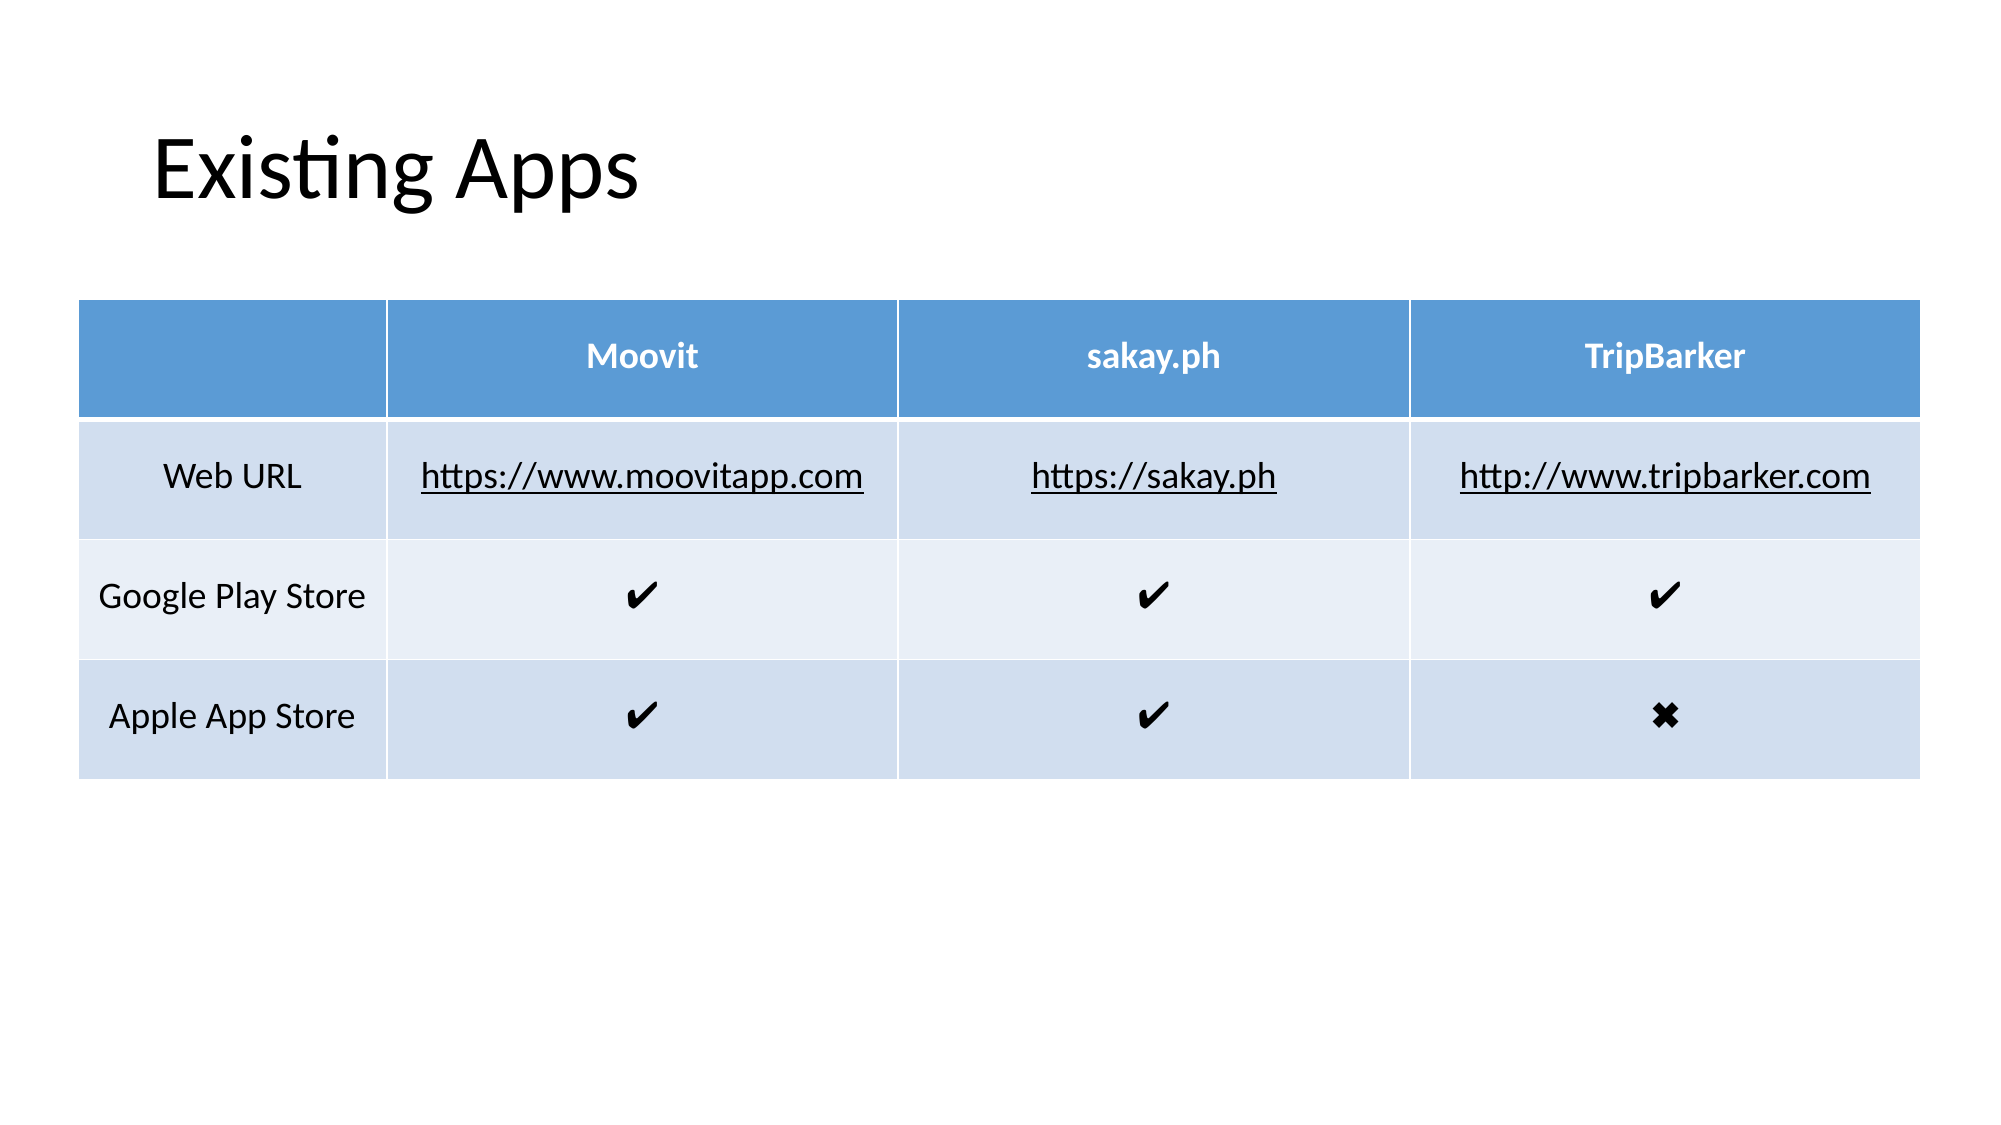

# Existing Apps
|  | Moovit | sakay.ph | TripBarker |
| --- | --- | --- | --- |
| Web URL | https://www.moovitapp.com | https://sakay.ph | http://www.tripbarker.com |
| Google Play Store | ✔ | ✔ | ✔ |
| Apple App Store | ✔ | ✔ | ✖ |